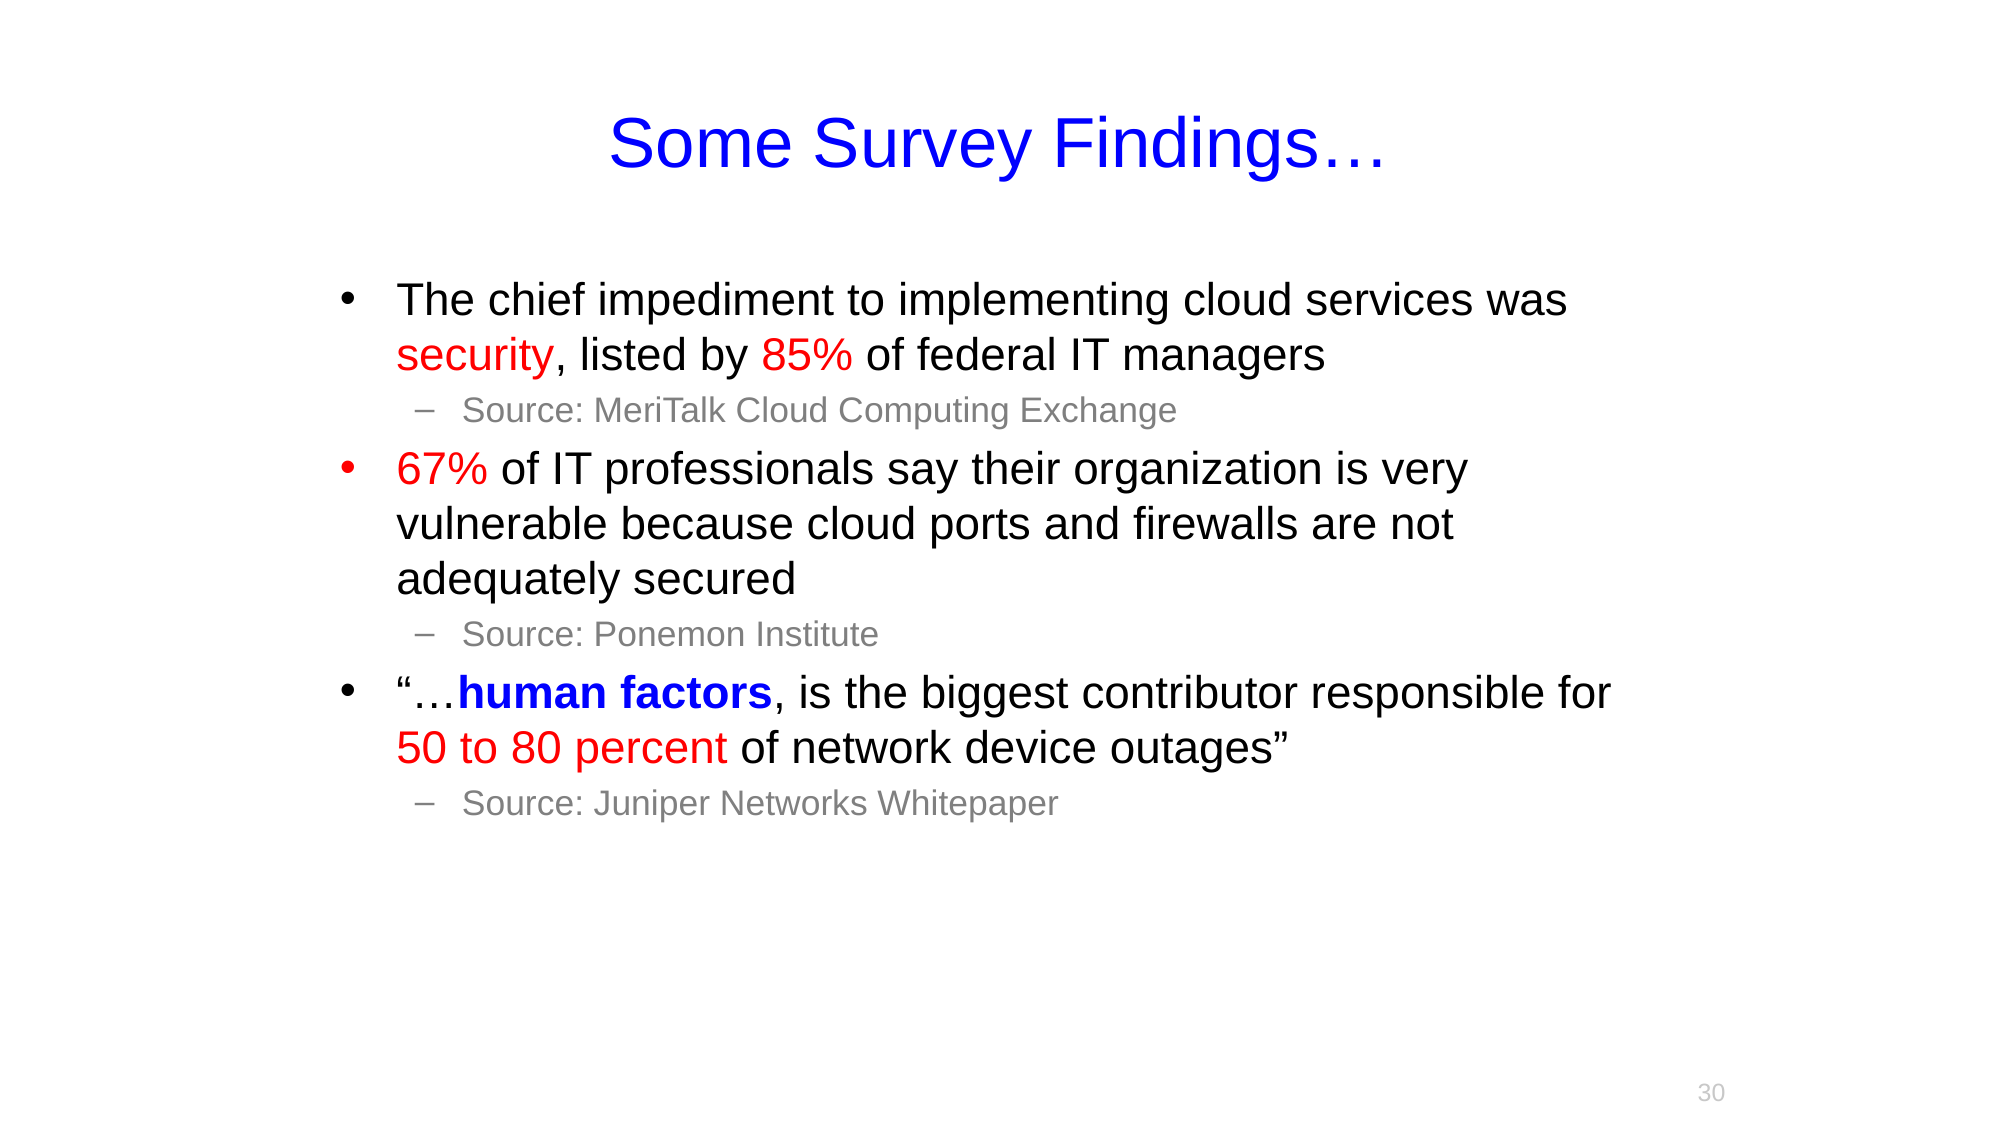

# Some Survey Findings…
The chief impediment to implementing cloud services was security, listed by 85% of federal IT managers
Source: MeriTalk Cloud Computing Exchange
67% of IT professionals say their organization is very vulnerable because cloud ports and firewalls are not adequately secured
Source: Ponemon Institute
“…human factors, is the biggest contributor responsible for 50 to 80 percent of network device outages”
Source: Juniper Networks Whitepaper

30